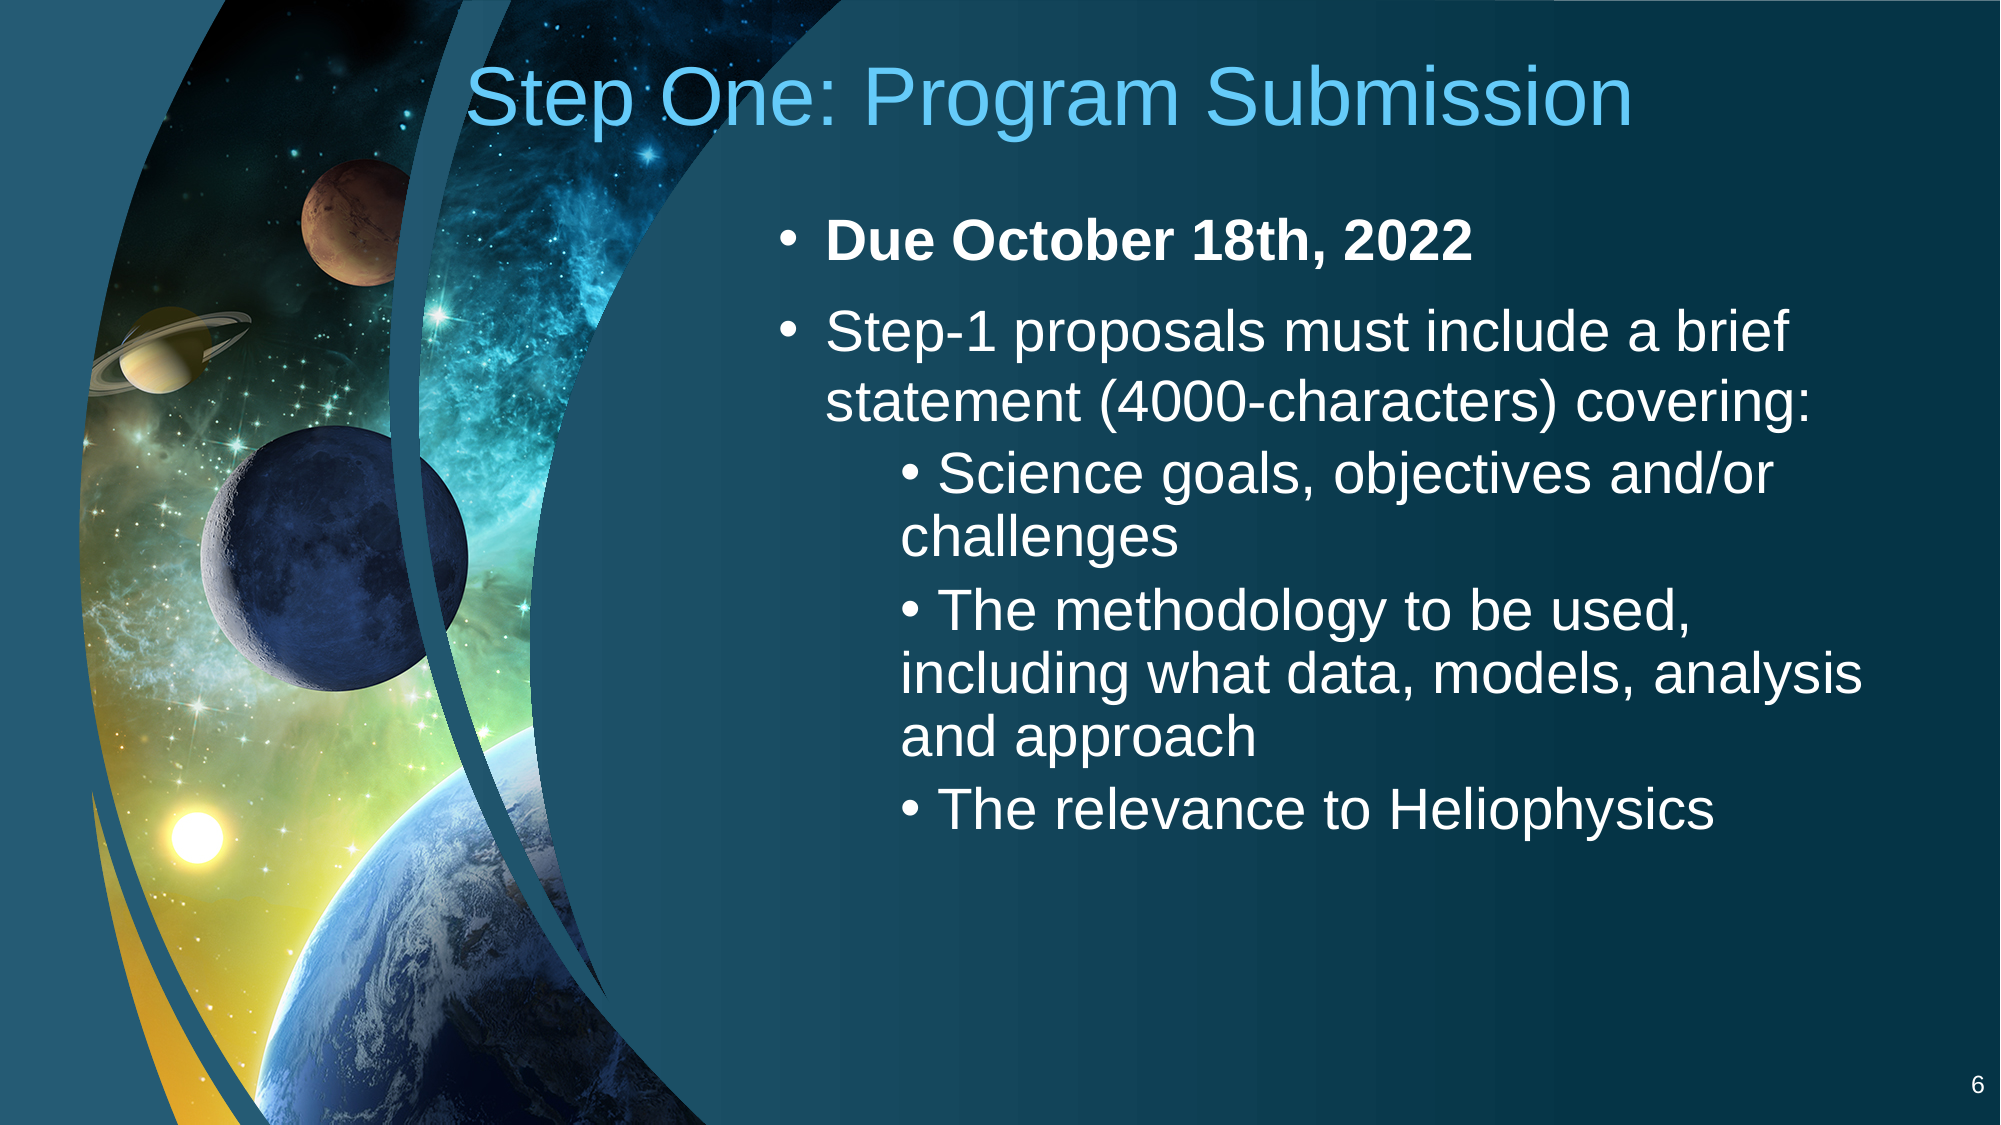

# Step One: Program Submission
Due October 18th, 2022
Step-1 proposals must include a brief statement (4000-characters) covering:
 Science goals, objectives and/or challenges
 The methodology to be used, including what data, models, analysis and approach
 The relevance to Heliophysics
6